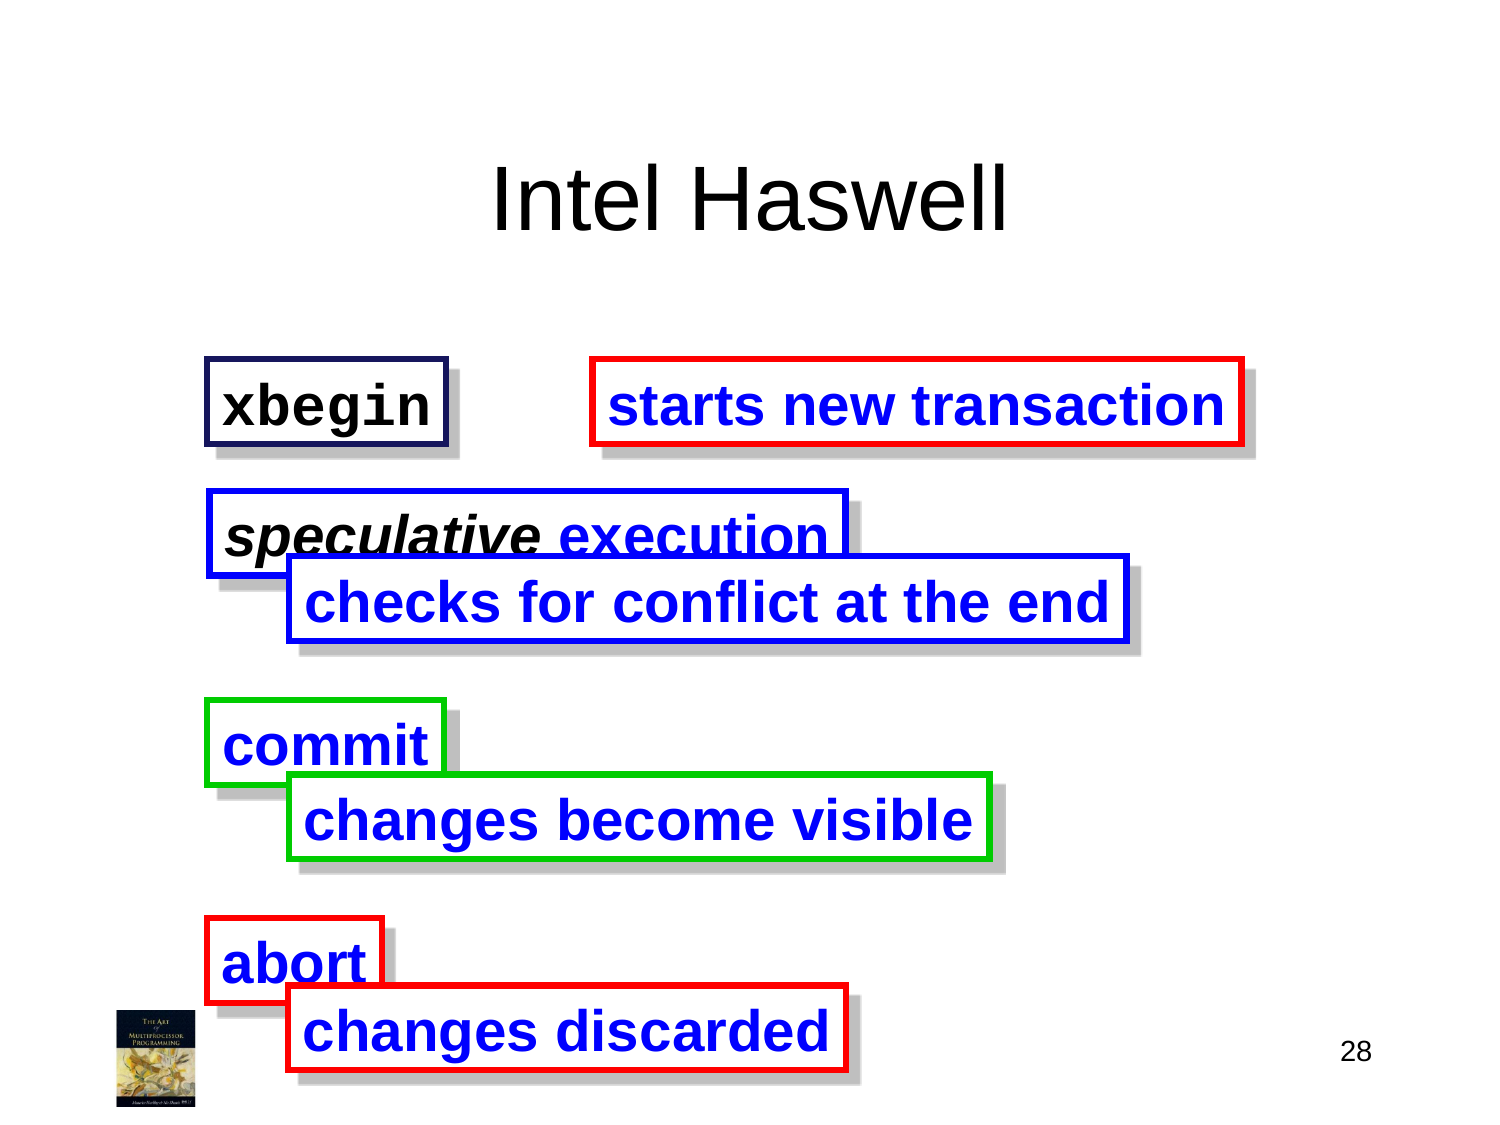

# Intel Haswell
xbegin
starts new transaction
speculative execution
checks for conflict at the end
commit
changes become visible
abort
changes discarded
28